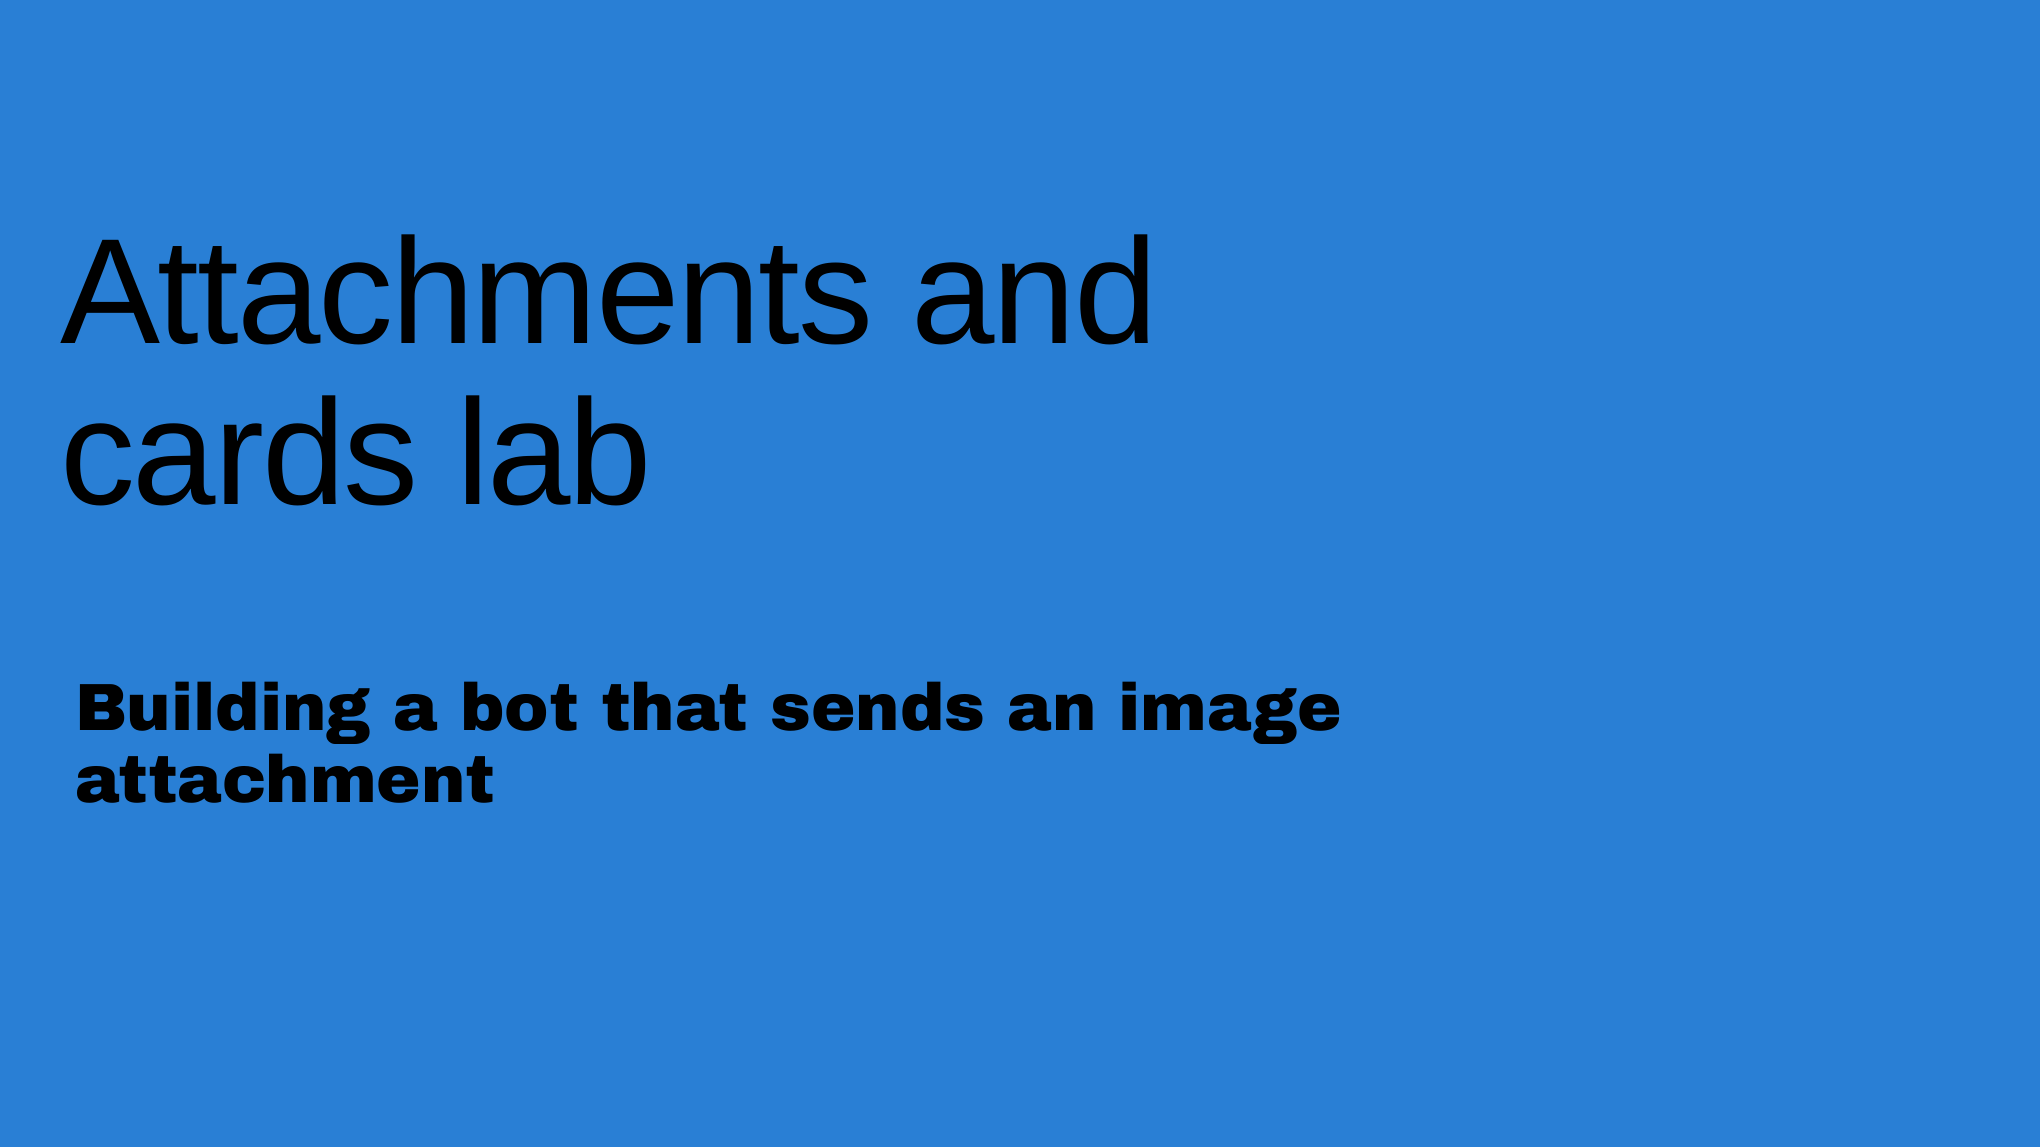

# Attachments and cards lab
Building a bot that sends an image attachment